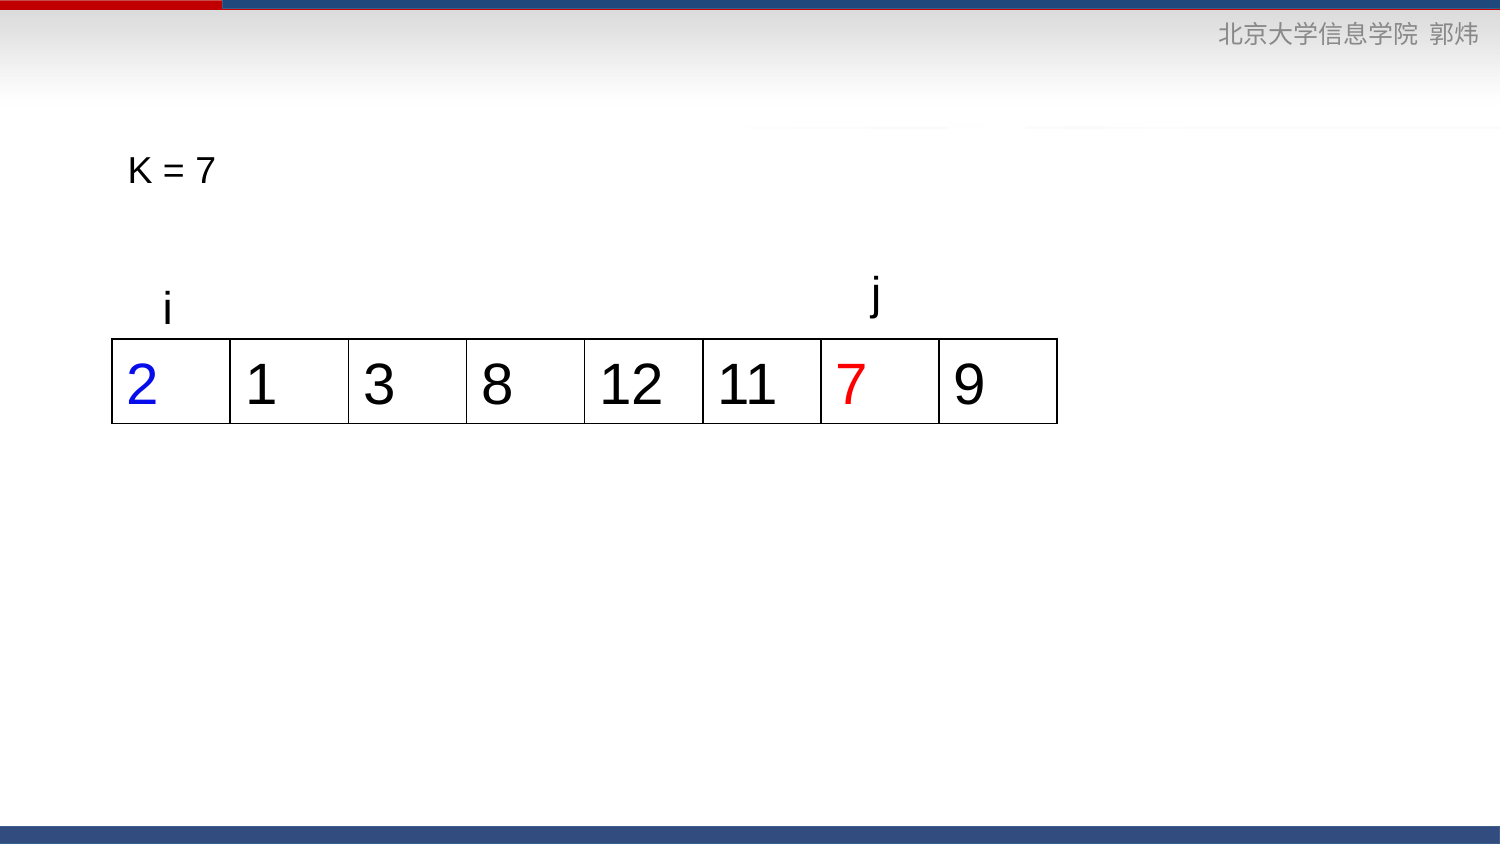

K = 7
j
i
2
1
3
8
12
11
7
9